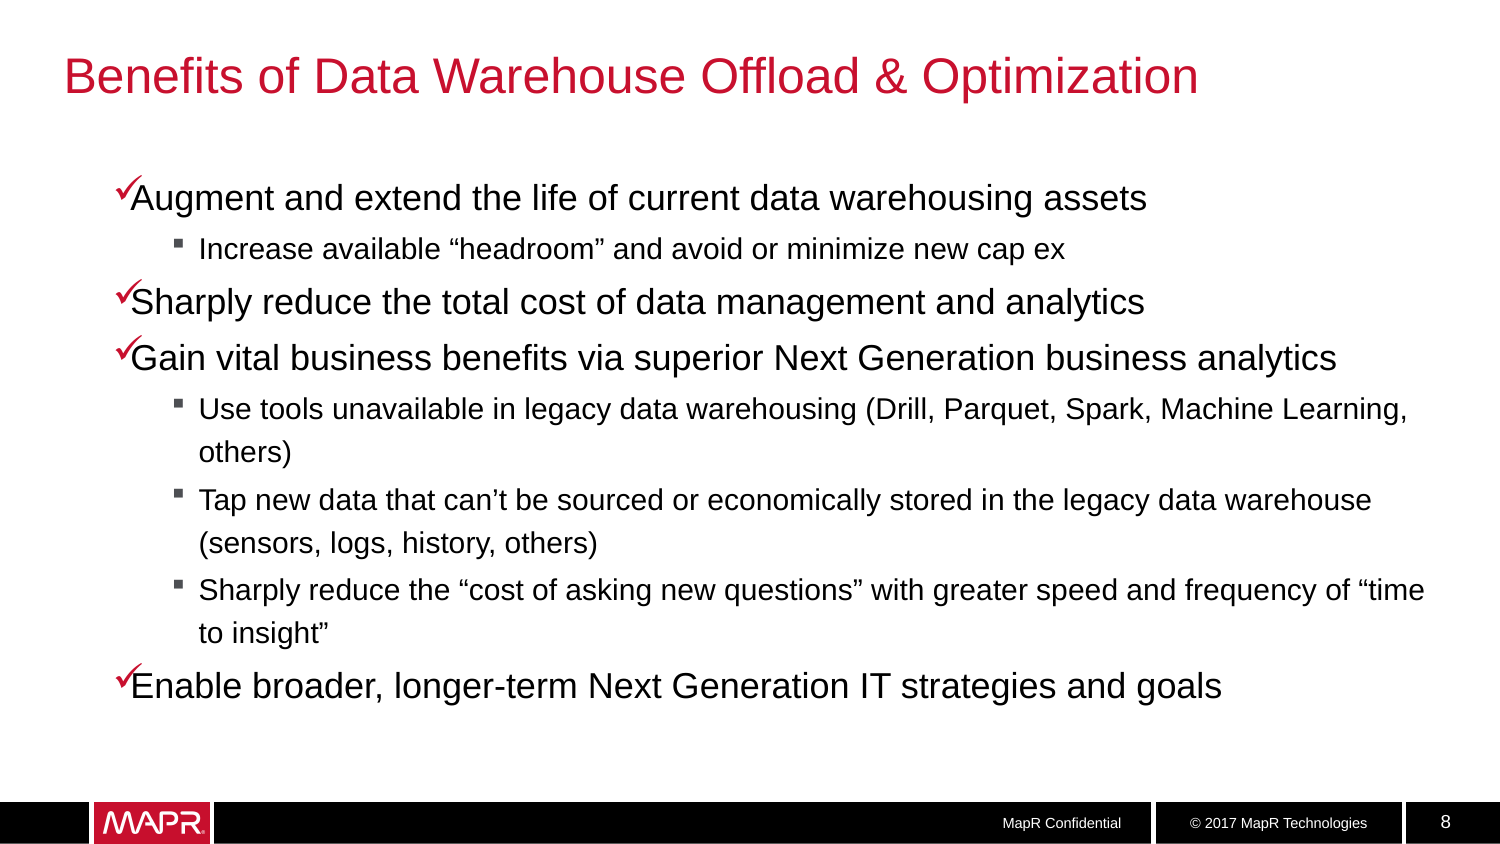

# Benefits of Data Warehouse Offload & Optimization
Augment and extend the life of current data warehousing assets
Increase available “headroom” and avoid or minimize new cap ex
Sharply reduce the total cost of data management and analytics
Gain vital business benefits via superior Next Generation business analytics
Use tools unavailable in legacy data warehousing (Drill, Parquet, Spark, Machine Learning, others)
Tap new data that can’t be sourced or economically stored in the legacy data warehouse (sensors, logs, history, others)
Sharply reduce the “cost of asking new questions” with greater speed and frequency of “time to insight”
Enable broader, longer-term Next Generation IT strategies and goals